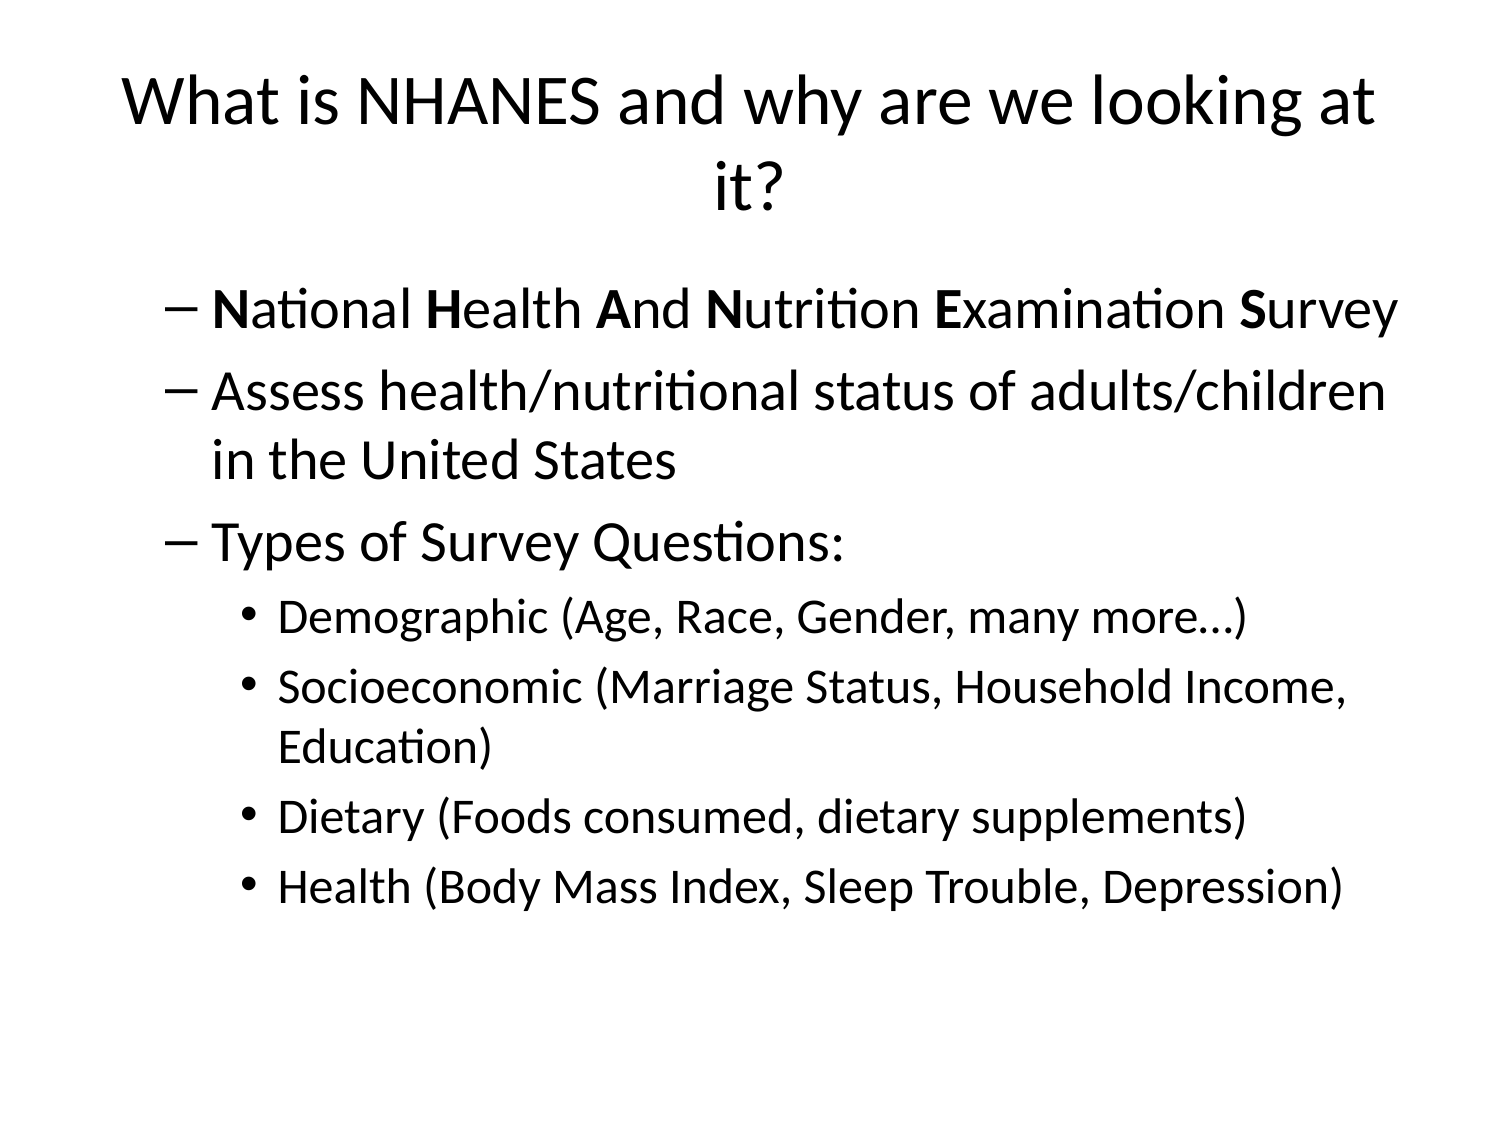

# What is NHANES and why are we looking at it?
National Health And Nutrition Examination Survey
Assess health/nutritional status of adults/children in the United States
Types of Survey Questions:
Demographic (Age, Race, Gender, many more…)
Socioeconomic (Marriage Status, Household Income, Education)
Dietary (Foods consumed, dietary supplements)
Health (Body Mass Index, Sleep Trouble, Depression)